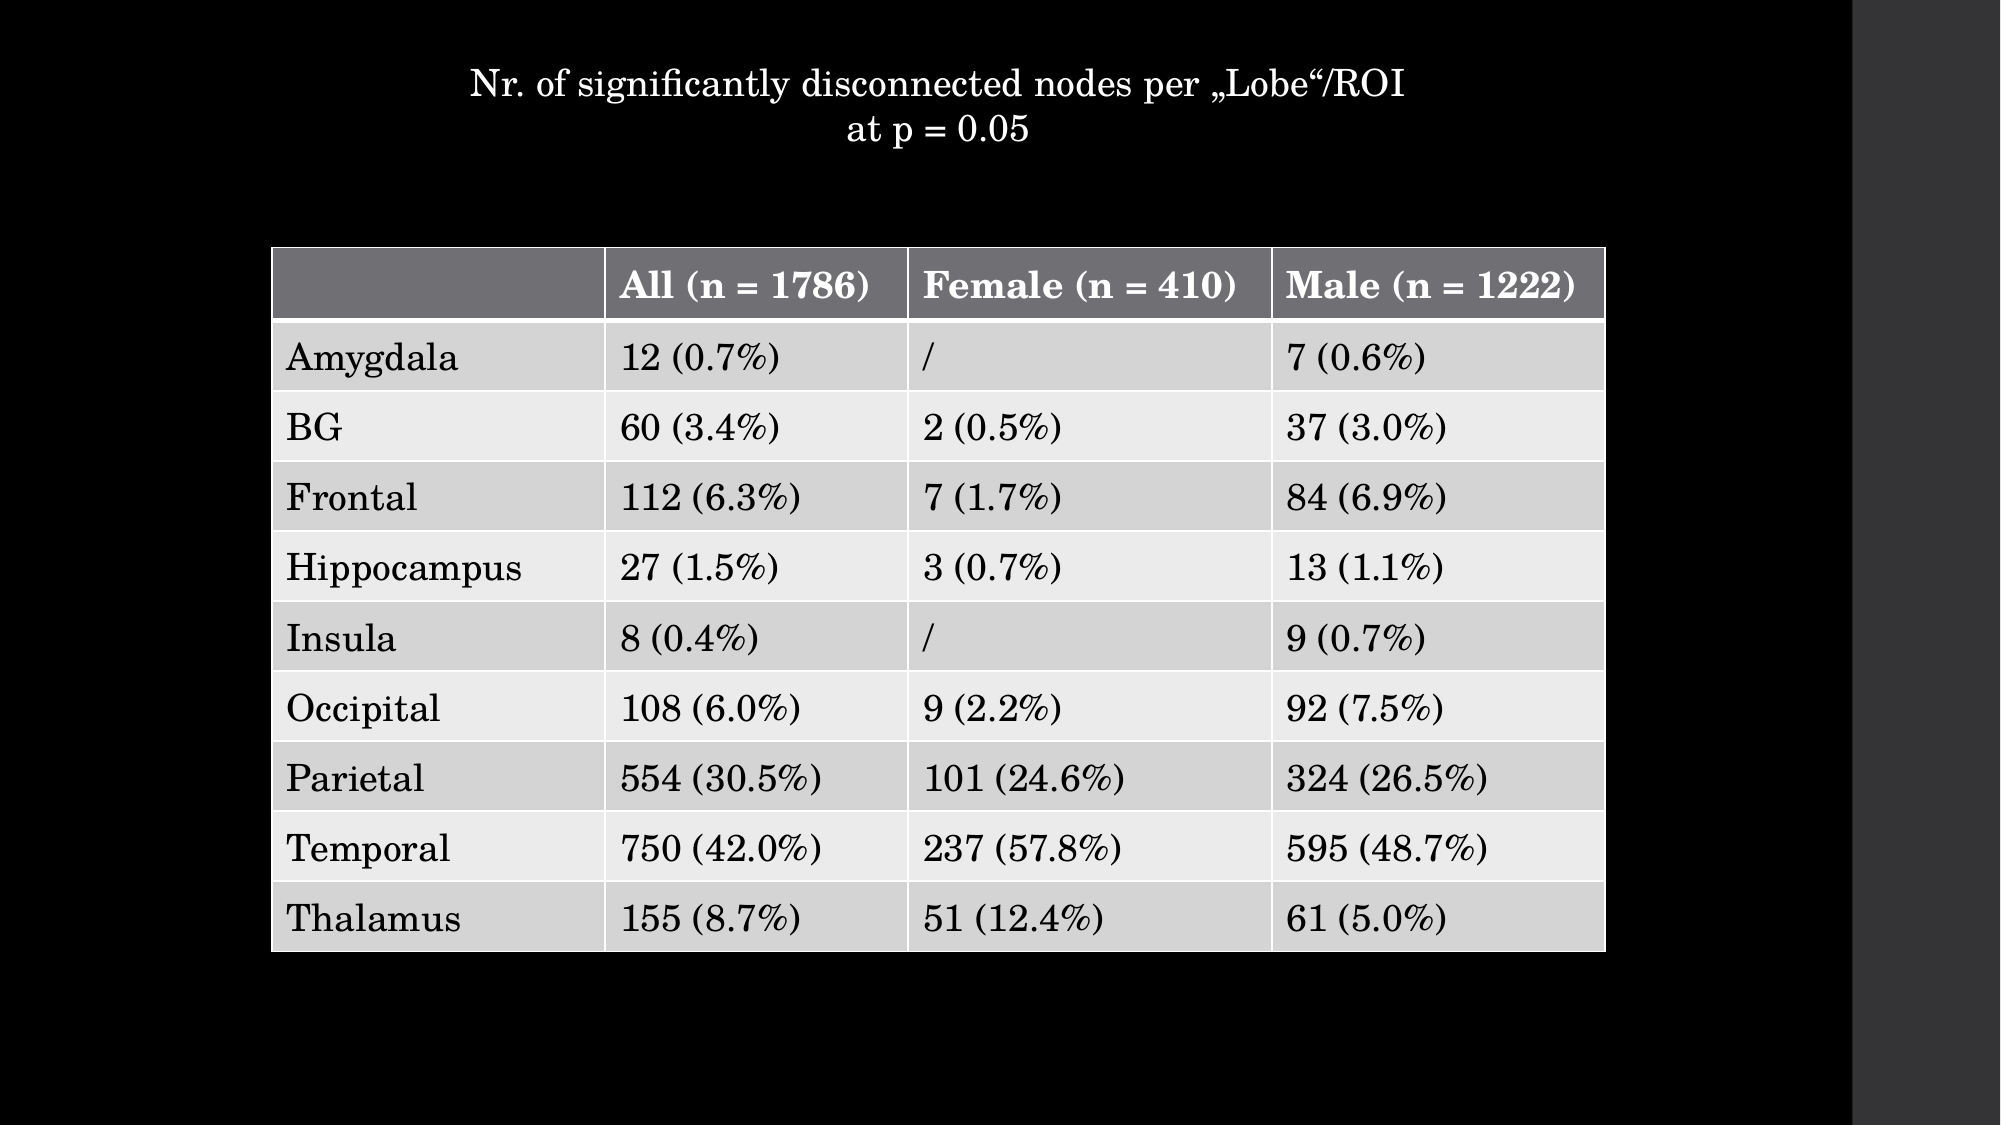

Nr. of significantly disconnected nodes per „Lobe“/ROI
at p = 0.05
|  | All (n = 1786) | Female (n = 410) | Male (n = 1222) |
| --- | --- | --- | --- |
| Amygdala | 12 (0.7%) | / | 7 (0.6%) |
| BG | 60 (3.4%) | 2 (0.5%) | 37 (3.0%) |
| Frontal | 112 (6.3%) | 7 (1.7%) | 84 (6.9%) |
| Hippocampus | 27 (1.5%) | 3 (0.7%) | 13 (1.1%) |
| Insula | 8 (0.4%) | / | 9 (0.7%) |
| Occipital | 108 (6.0%) | 9 (2.2%) | 92 (7.5%) |
| Parietal | 554 (30.5%) | 101 (24.6%) | 324 (26.5%) |
| Temporal | 750 (42.0%) | 237 (57.8%) | 595 (48.7%) |
| Thalamus | 155 (8.7%) | 51 (12.4%) | 61 (5.0%) |